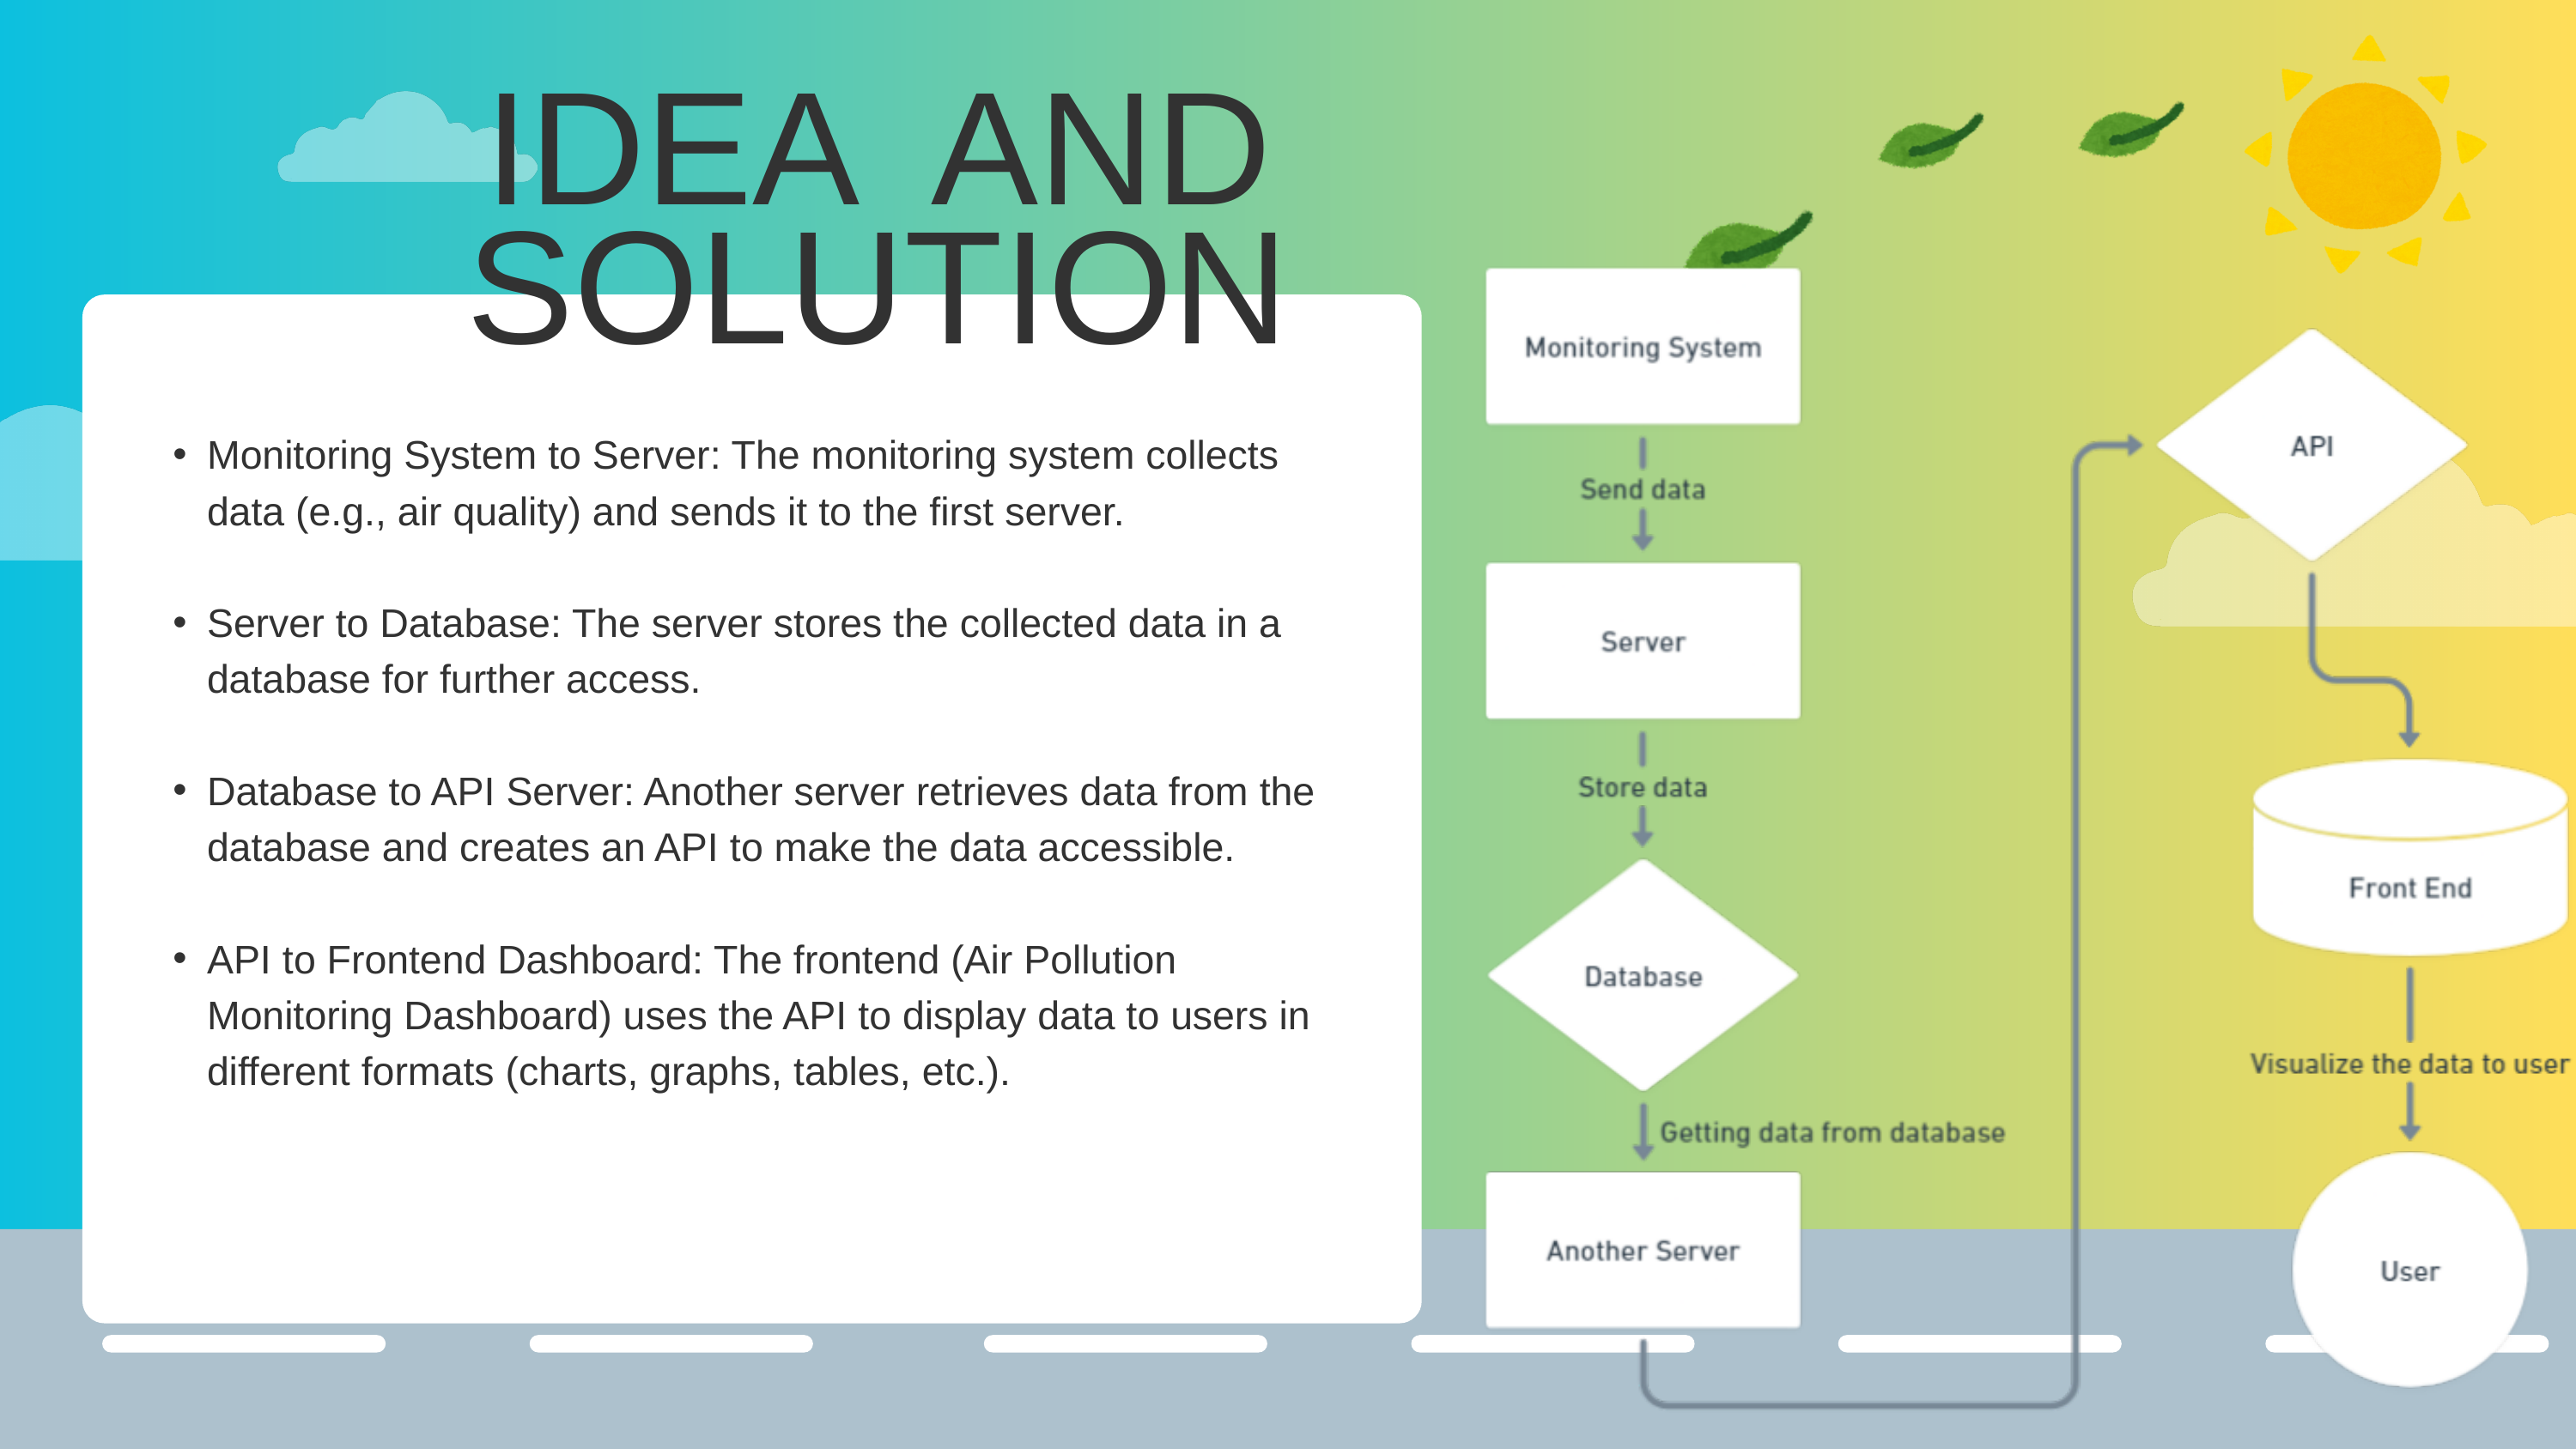

IDEA  AND SOLUTION

Monitoring System to Server: The monitoring system collects data (e.g., air quality) and sends it to the first server.

Server to Database: The server stores the collected data in a database for further access.

Database to API Server: Another server retrieves data from the database and creates an API to make the data accessible.

API to Frontend Dashboard: The frontend (Air Pollution Monitoring Dashboard) uses the API to display data to users in different formats (charts, graphs, tables, etc.).